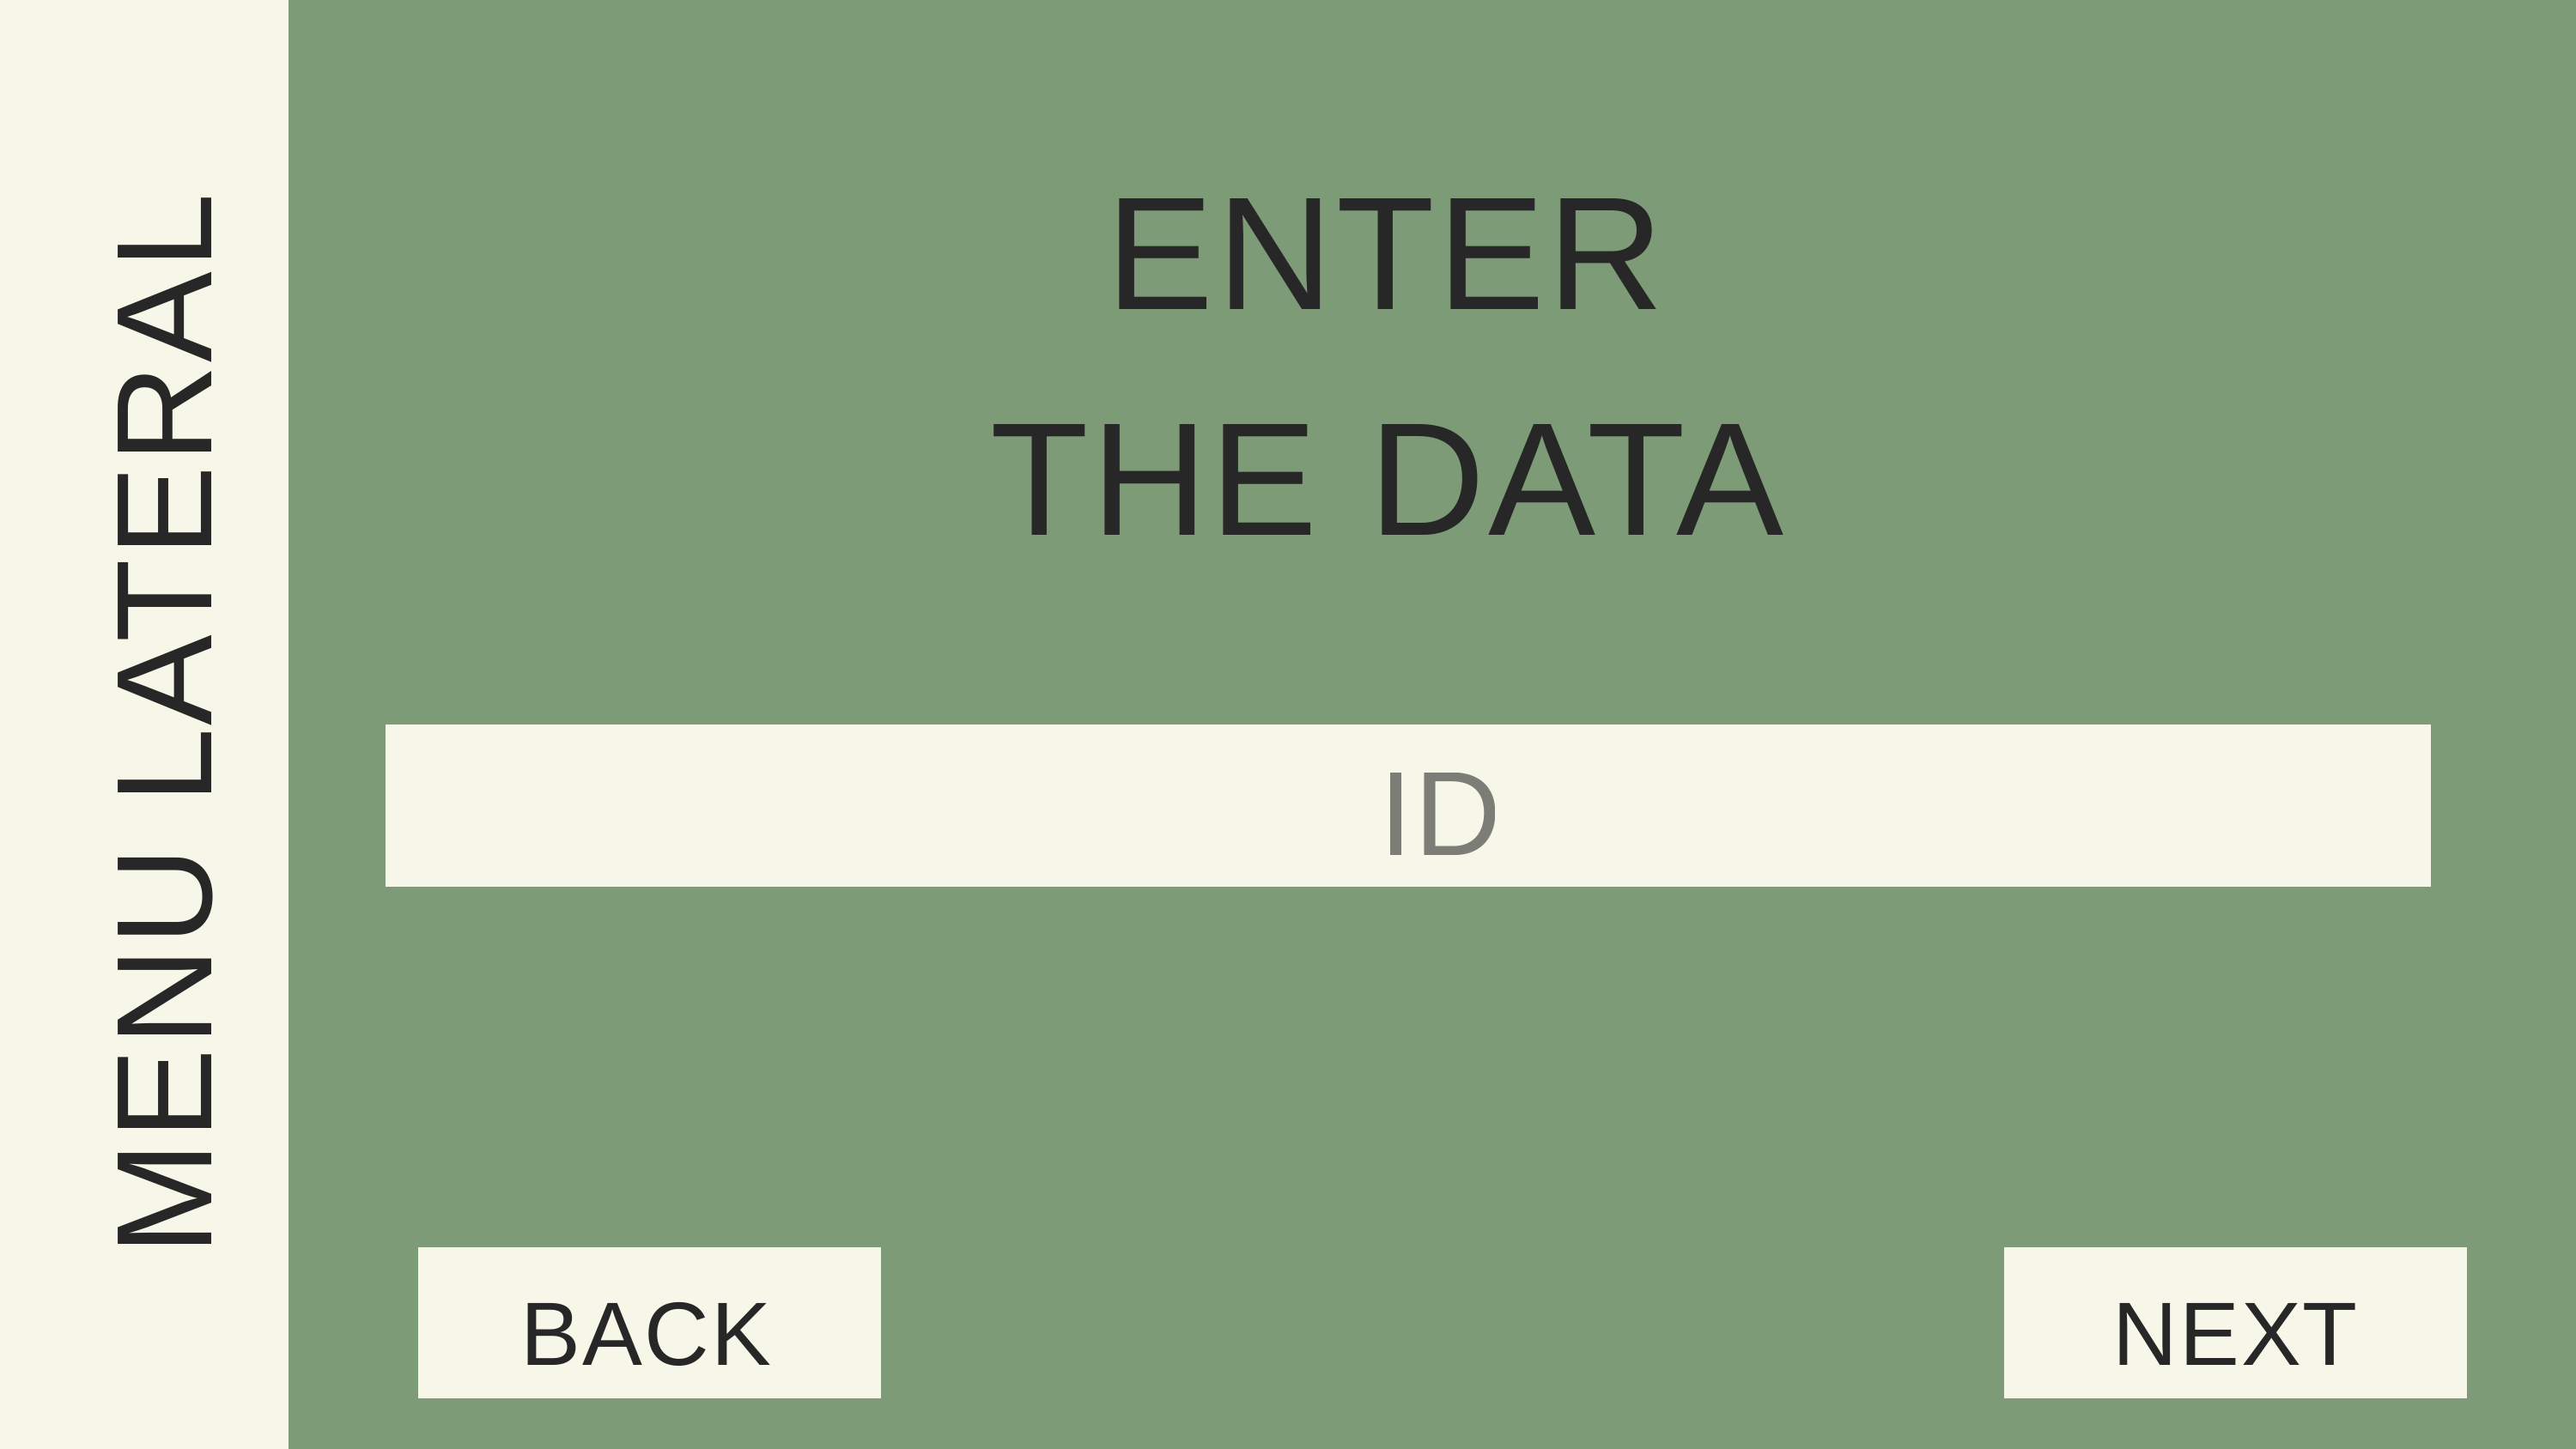

MENU LATERAL

MENU LATERAL
ENTER THE DATA
ID

BACK

NEXT